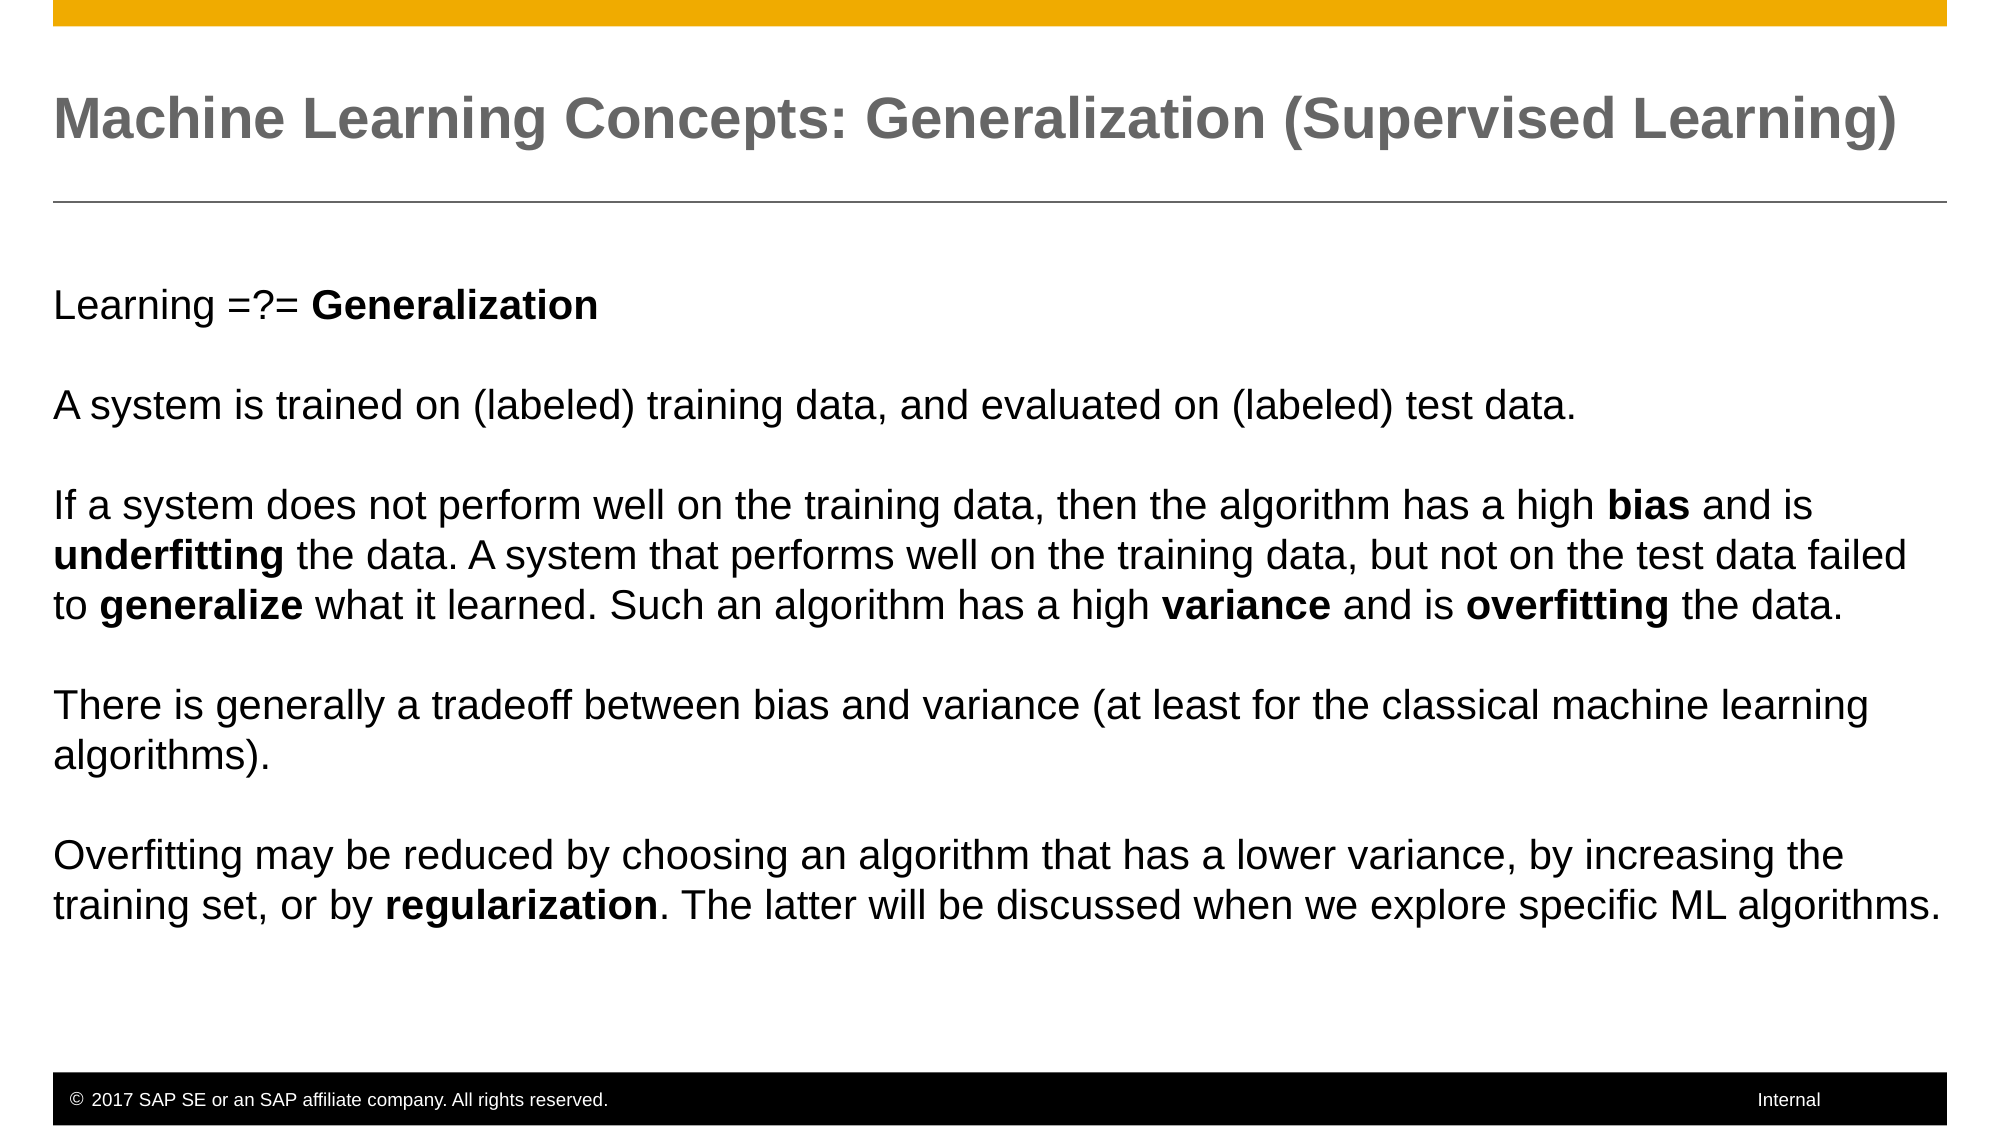

# Machine Learning Concepts: Generalization (Supervised Learning)
Learning =?= Generalization
A system is trained on (labeled) training data, and evaluated on (labeled) test data.
If a system does not perform well on the training data, then the algorithm has a high bias and is underfitting the data. A system that performs well on the training data, but not on the test data failed to generalize what it learned. Such an algorithm has a high variance and is overfitting the data.
There is generally a tradeoff between bias and variance (at least for the classical machine learning algorithms).
Overfitting may be reduced by choosing an algorithm that has a lower variance, by increasing the training set, or by regularization. The latter will be discussed when we explore specific ML algorithms.